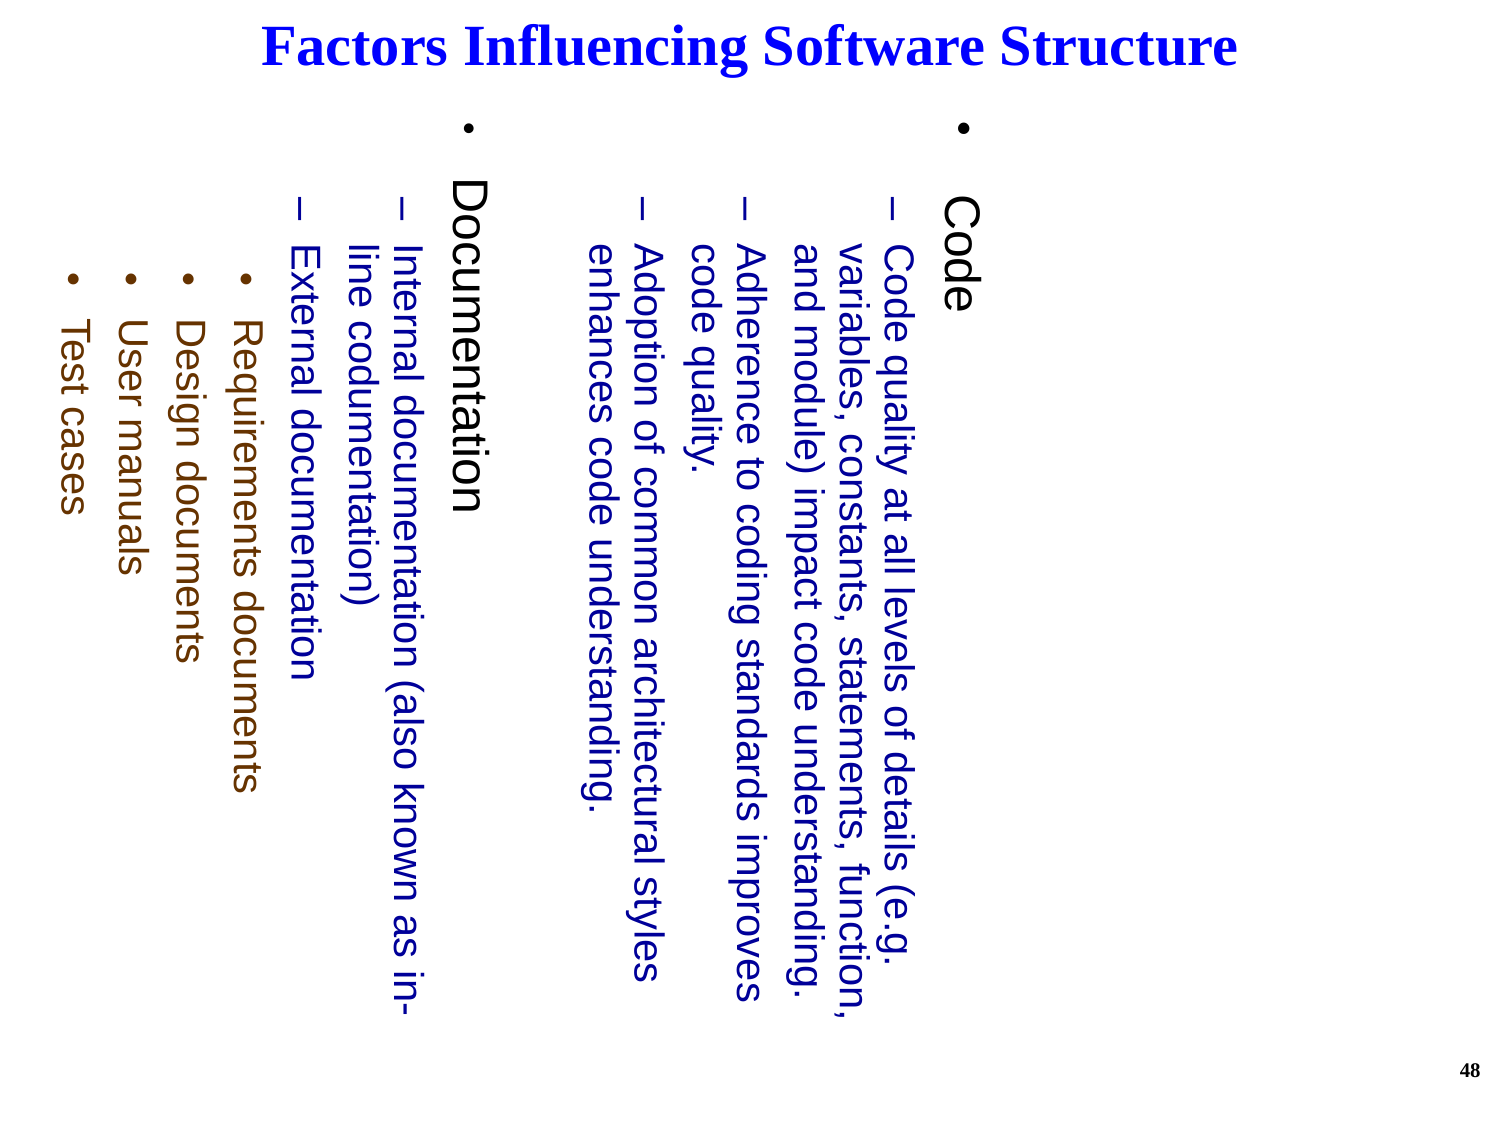

Factors Influencing Software Structure
 Code
Code quality at all levels of details (e.g. variables, constants, statements, function, and module) impact code understanding.
Adherence to coding standards improves code quality.
Adoption of common architectural styles enhances code understanding.

Documentation
Internal documentation (also known as in-line codumentation)
External documentation
Requirements documents
Design documents
User manuals
Test cases
48